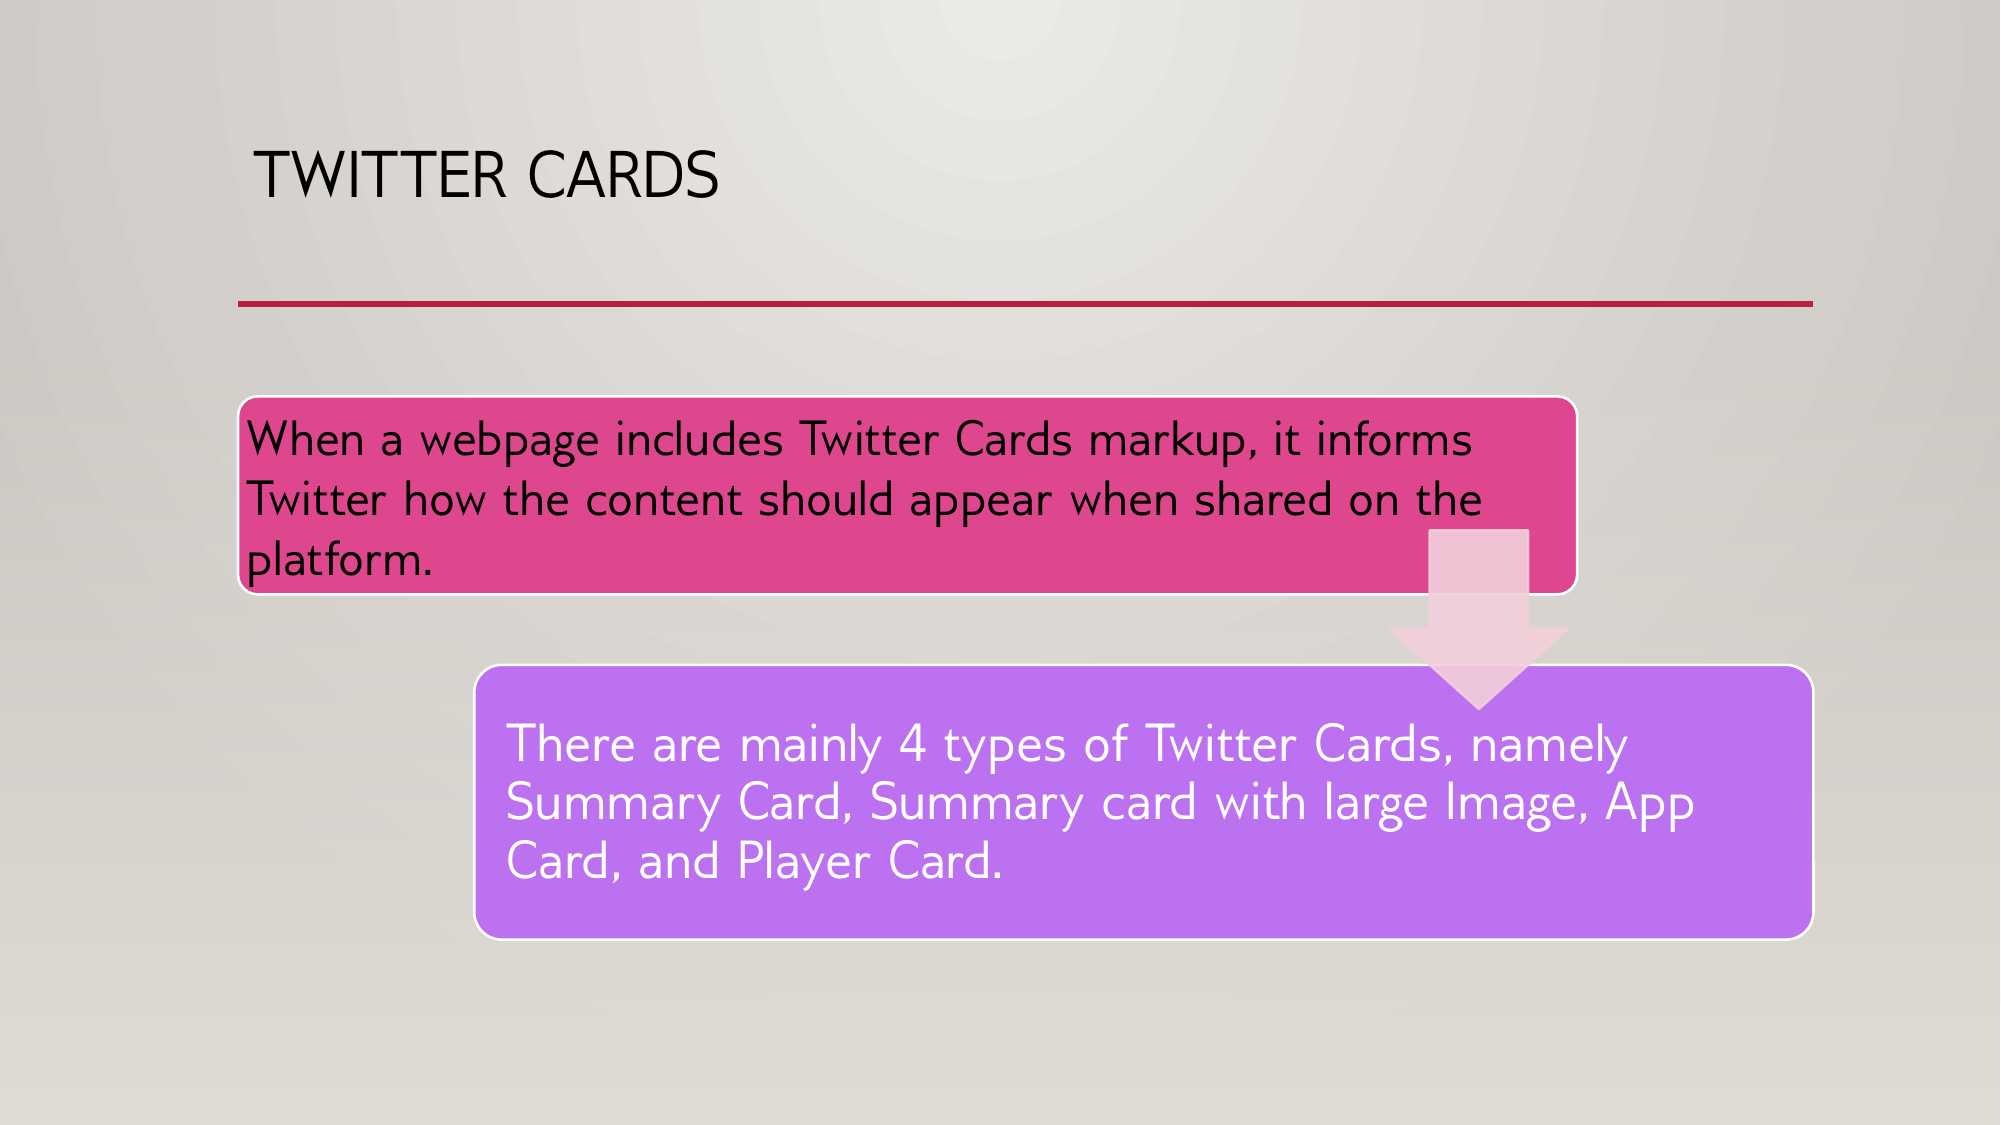

# Twitter cards

There are mainly 4 types of Twitter Cards, namely Summary Card, Summary card with large Image, App Card, and Player Card.

When a webpage includes Twitter Cards markup, it informs
Twitter how the content should appear when shared on the
platform.